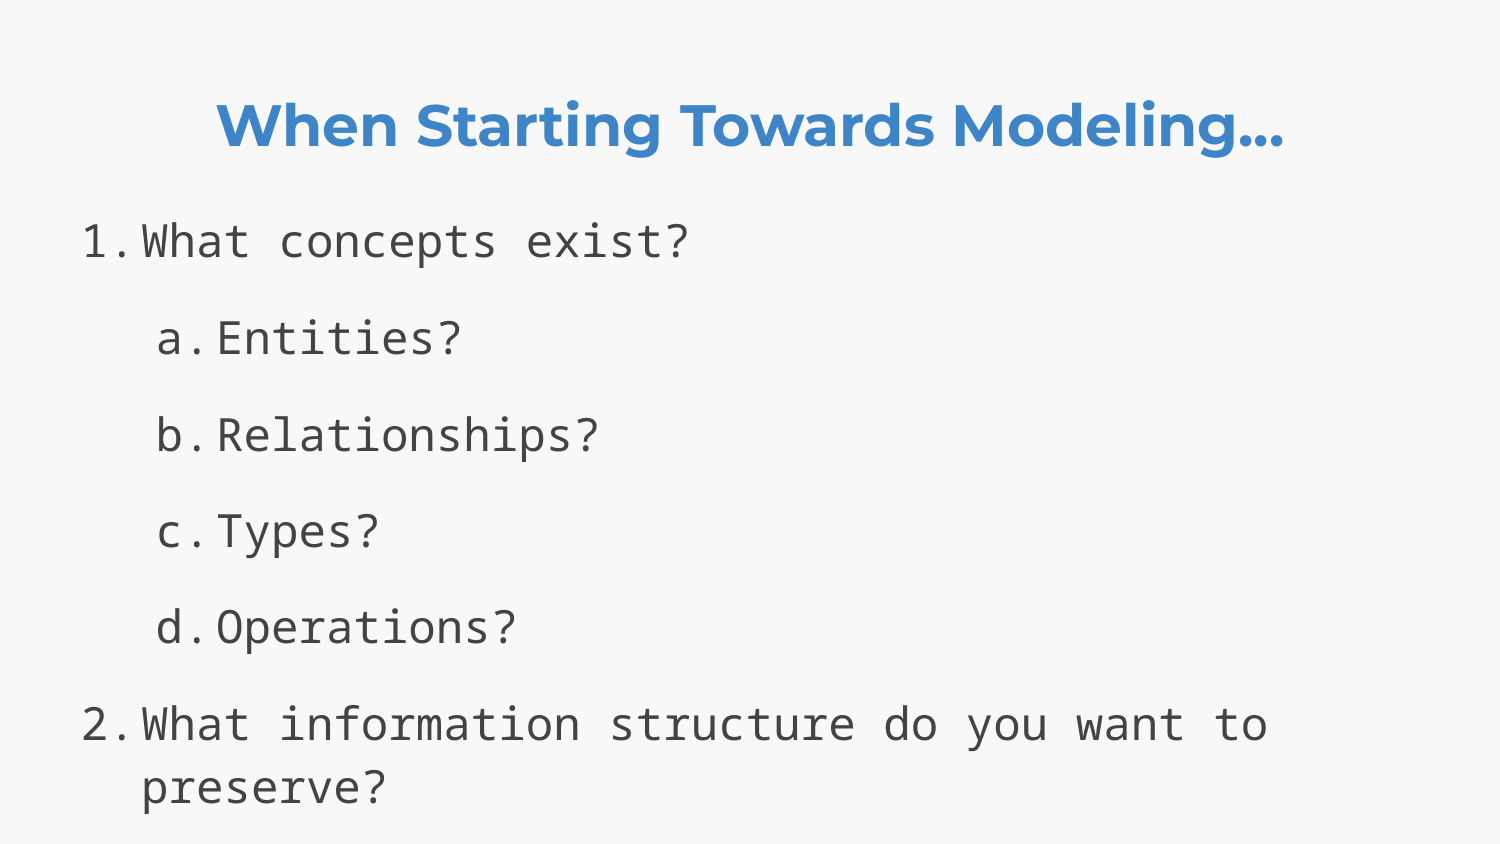

When Starting Towards Modeling...
What concepts exist?
Entities?
Relationships?
Types?
Operations?
What information structure do you want to preserve?
Any existing models or patterns you could use?